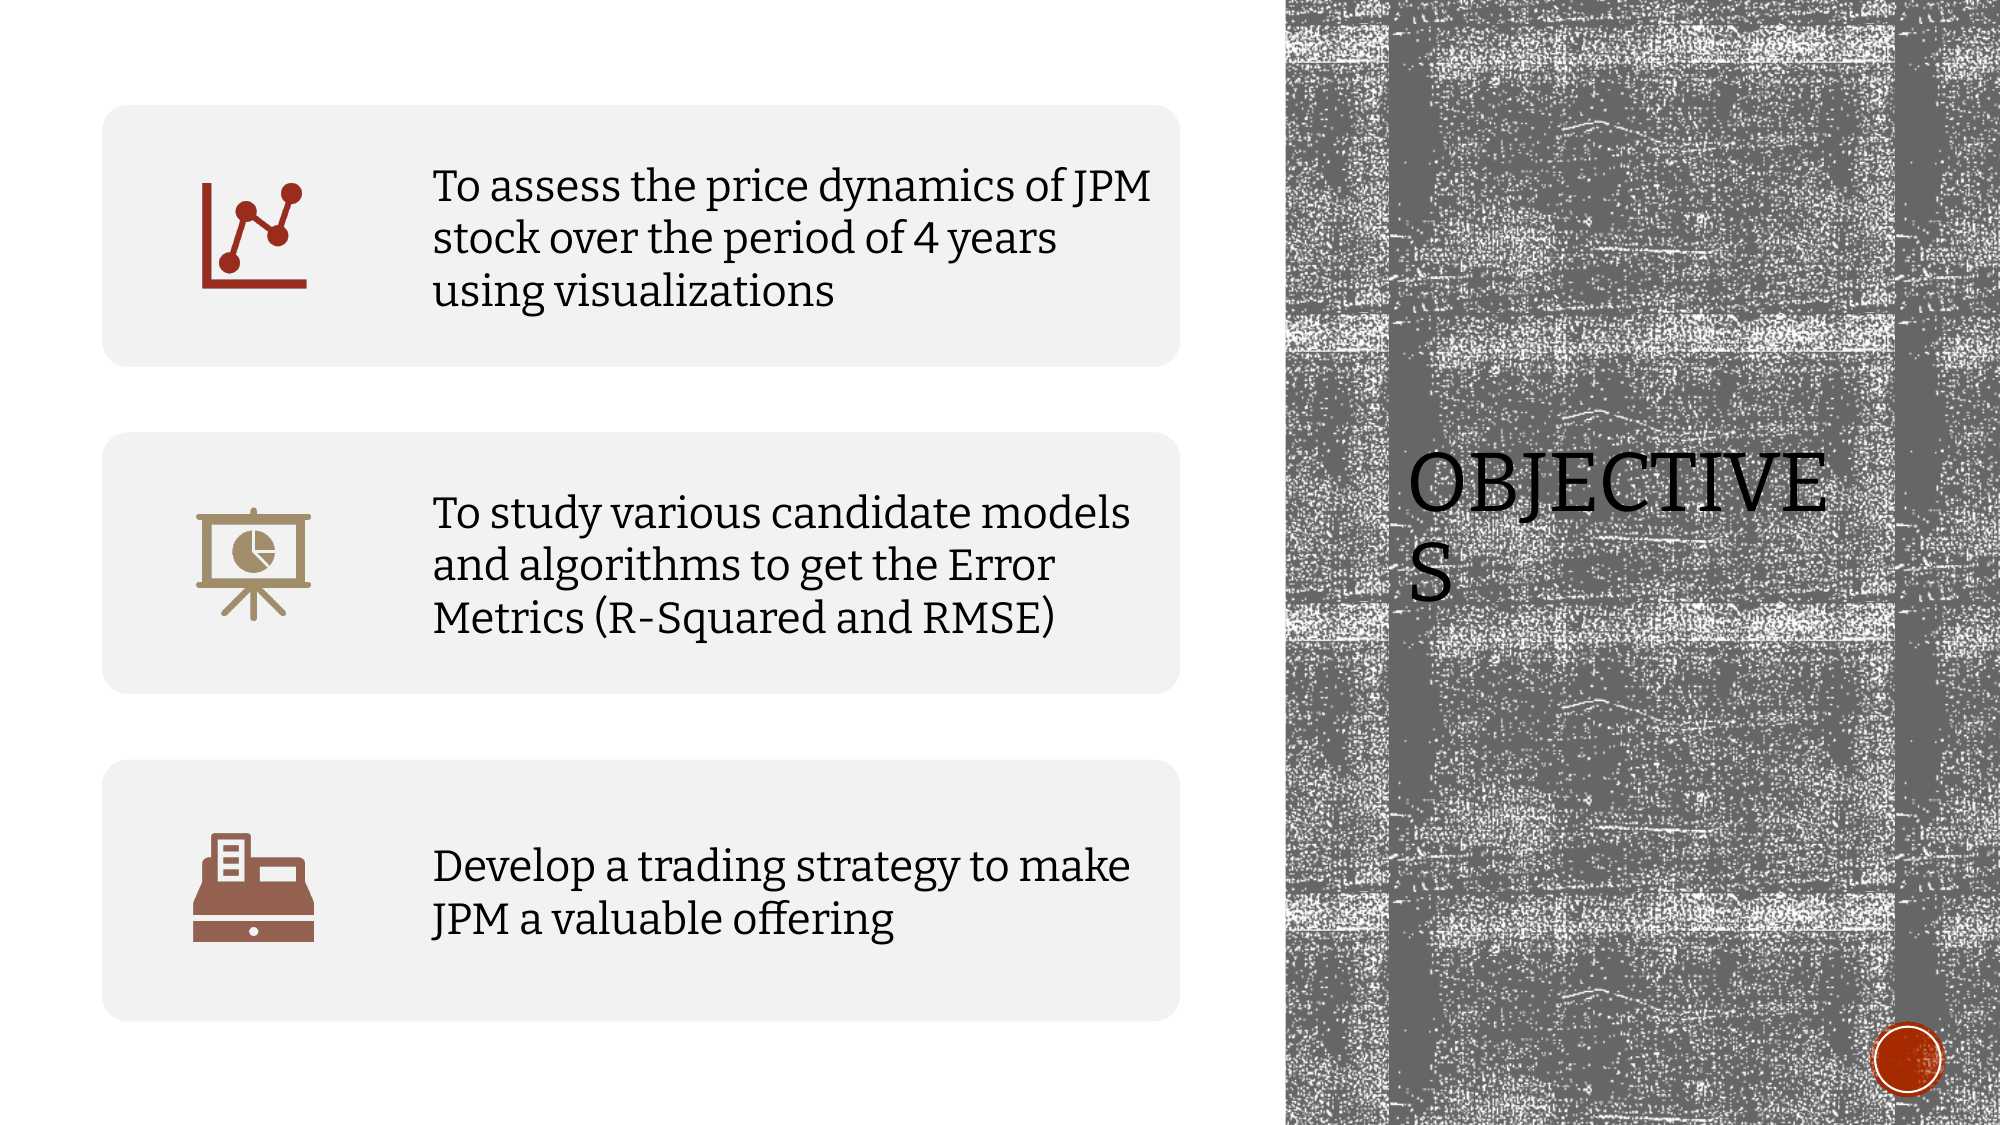

To assess the price dynamics of JPM stock over the period of 4 years using visualizations
To study various candidate models and algorithms to get the Error Metrics (R-Squared and RMSE)
Develop a trading strategy to make JPM a valuable offering
# Objectives